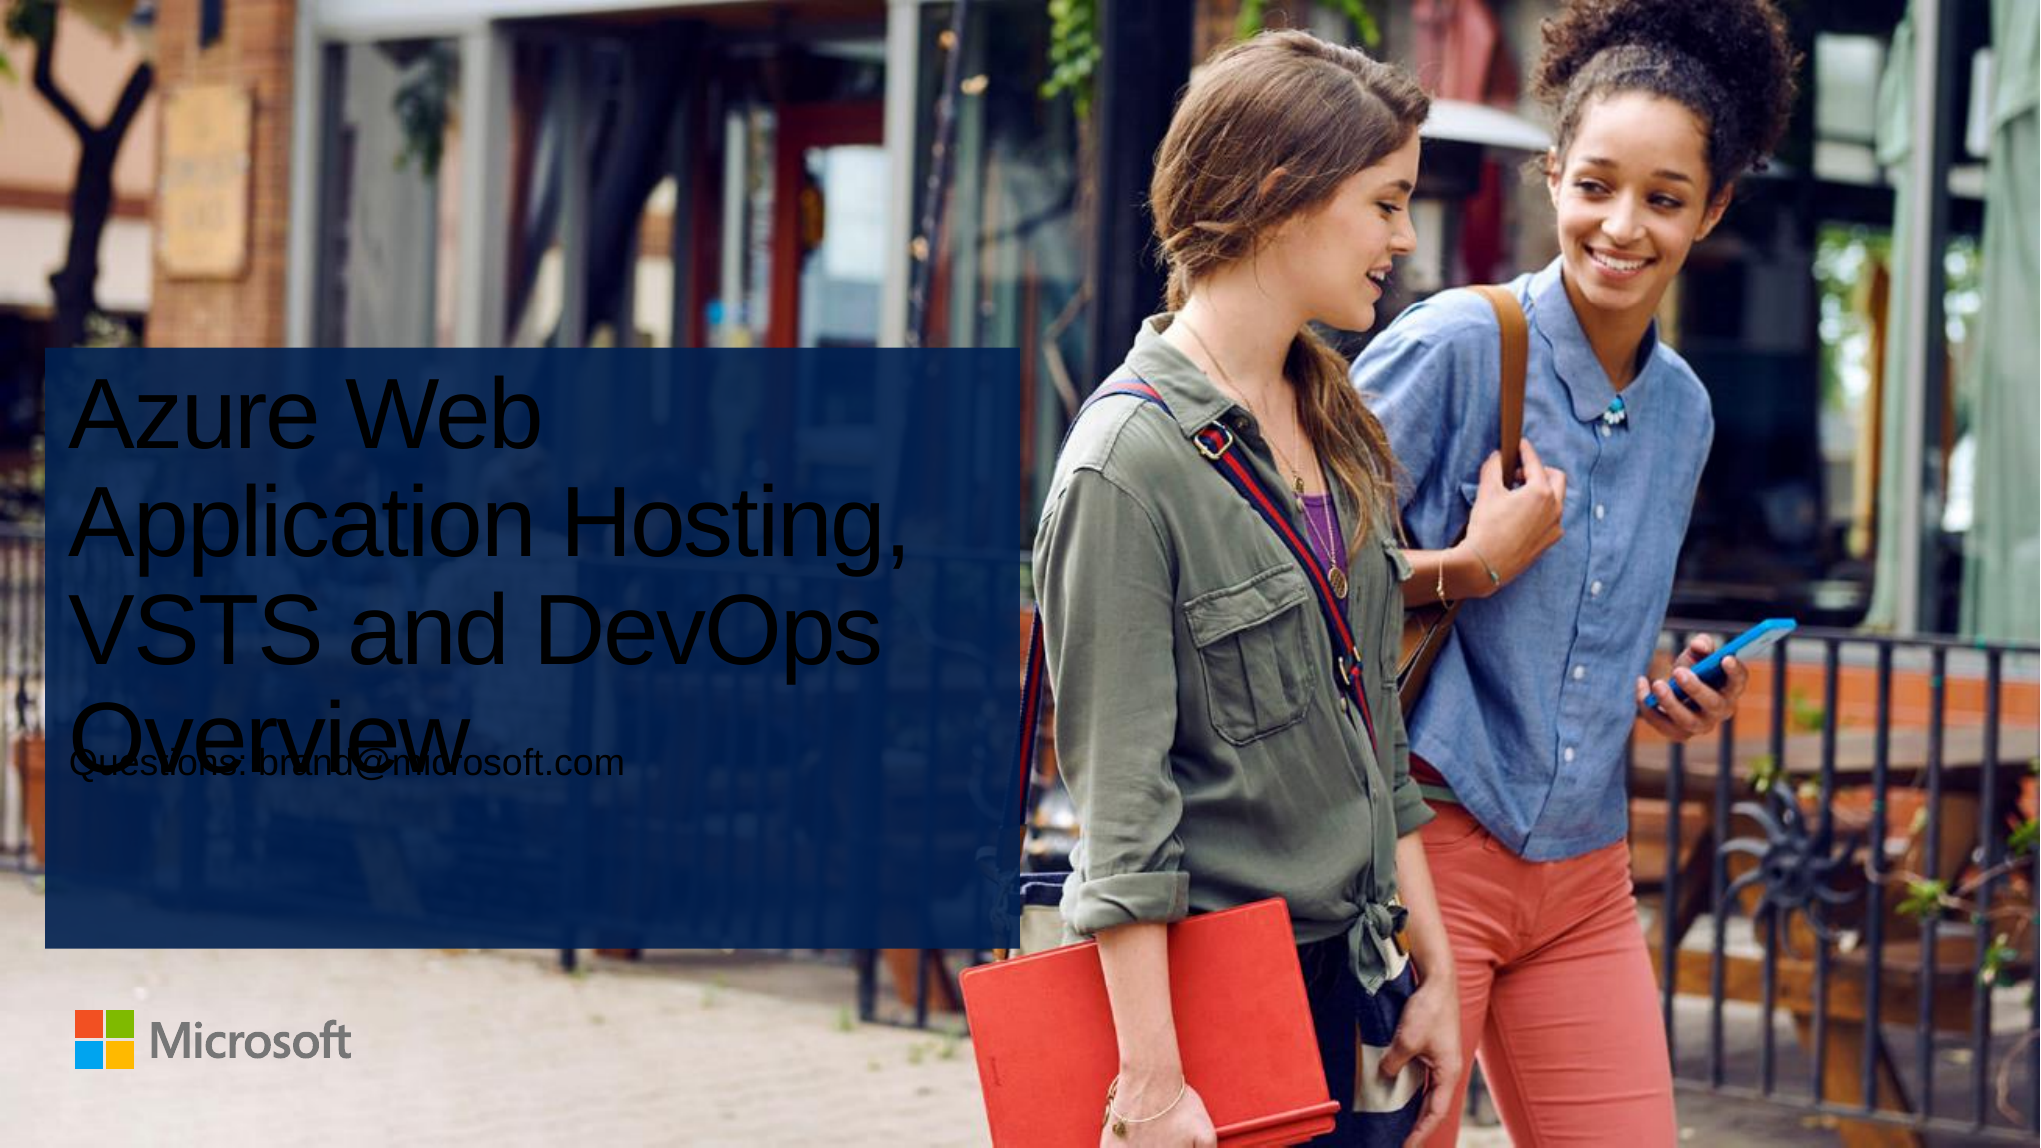

# Azure Web Application Hosting, VSTS and DevOps Overview

Questions: brand@microsoft.com